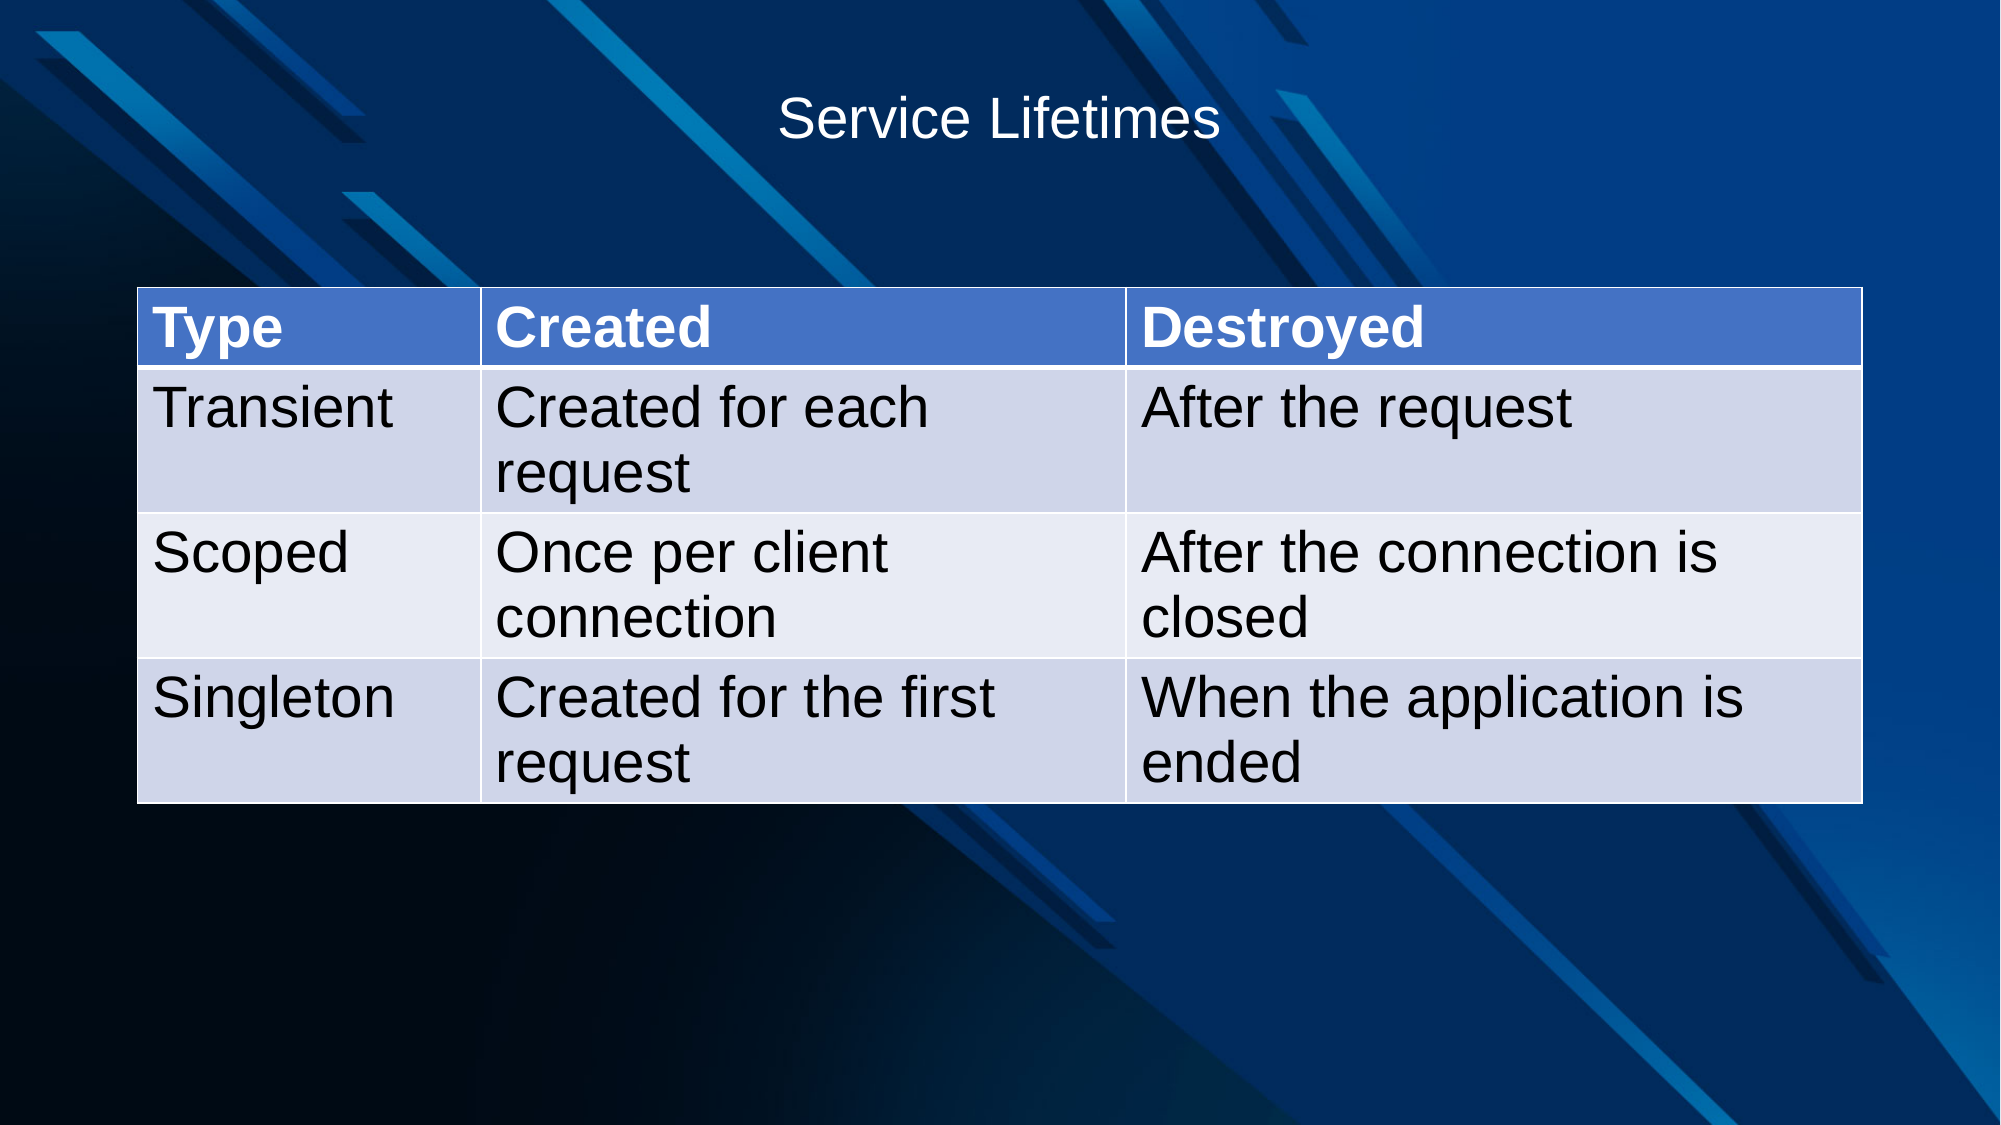

# Service Lifetimes
| Type | Created | Destroyed |
| --- | --- | --- |
| Transient | Created for each request | After the request |
| Scoped | Once per client connection | After the connection is closed |
| Singleton | Created for the first request | When the application is ended |